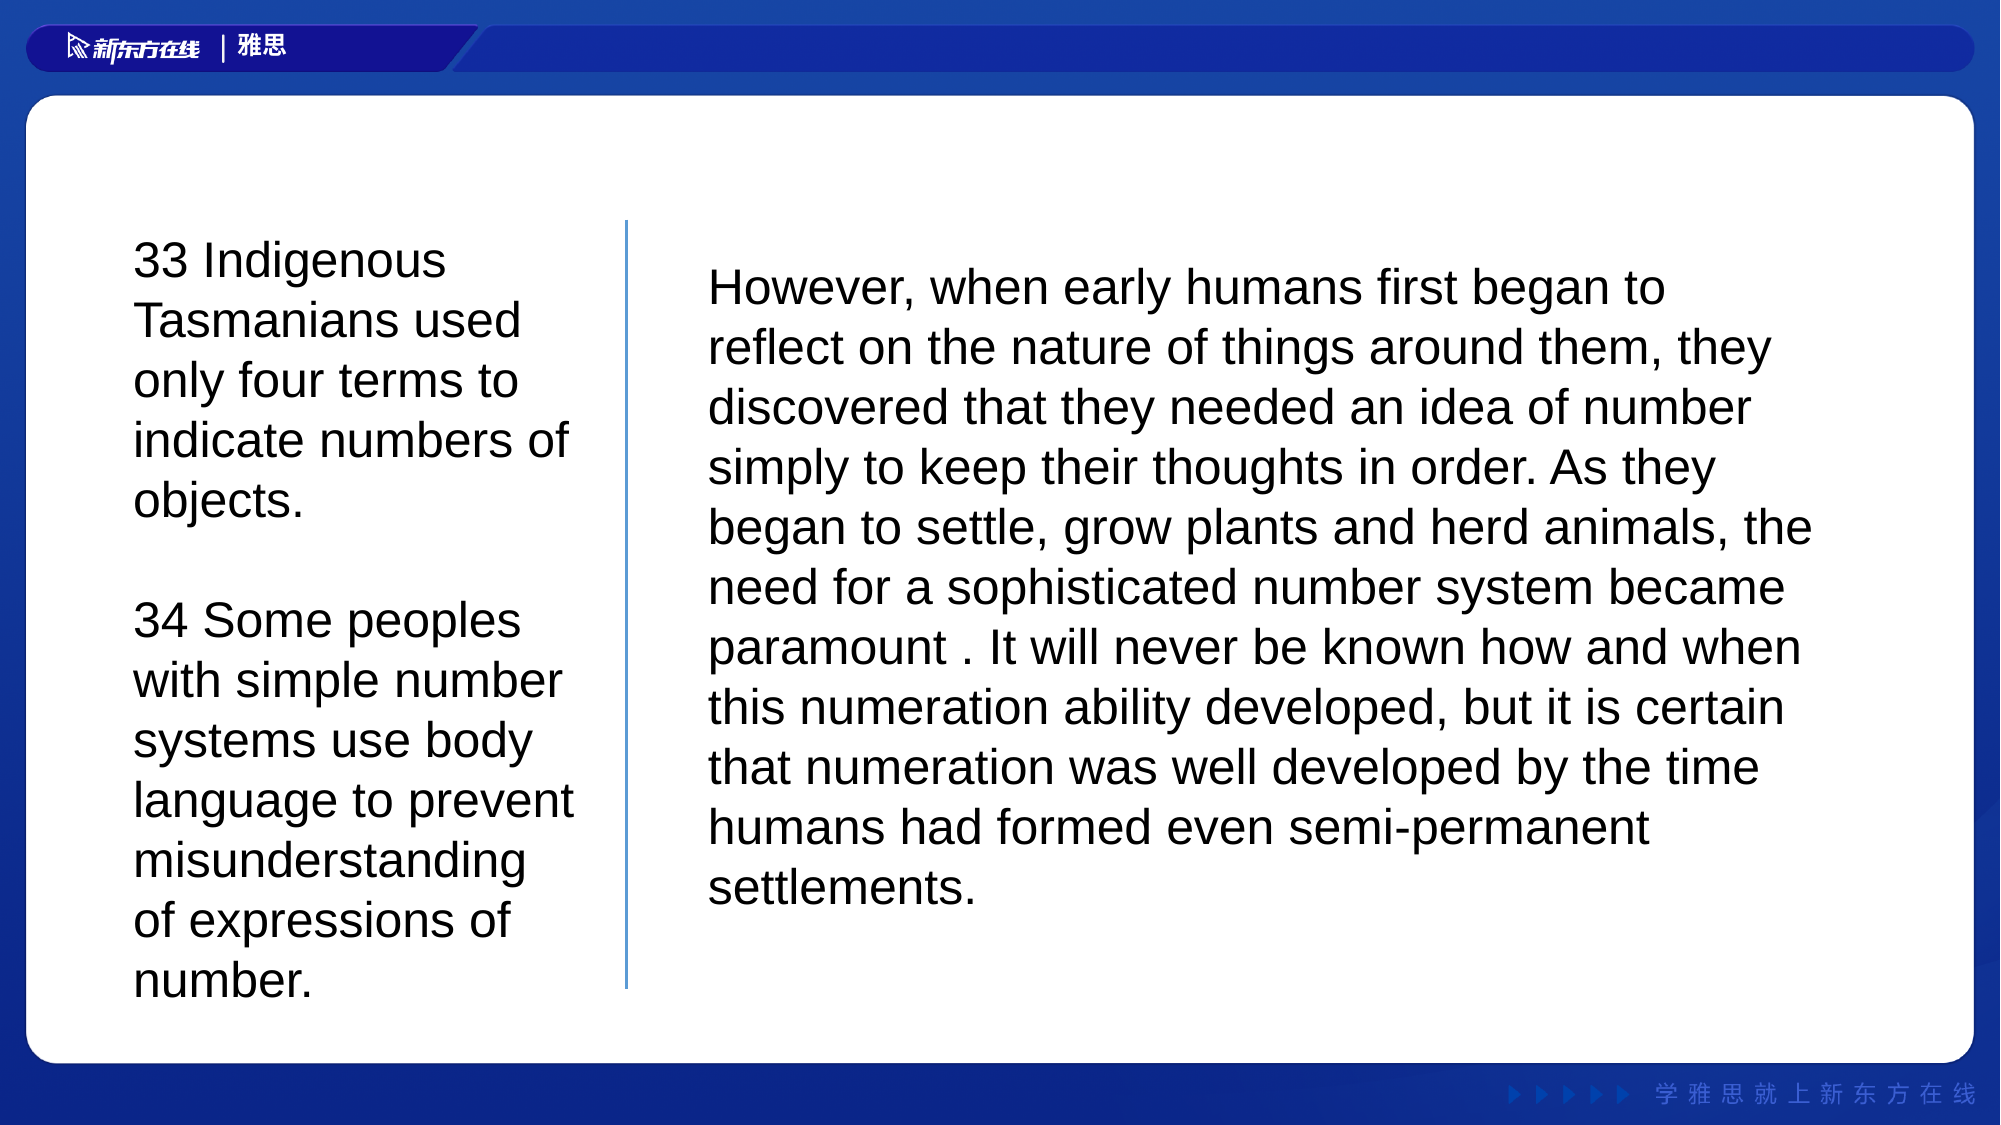

33 Indigenous Tasmanians used only four terms to indicate numbers of objects.

34 Some peoples with simple number systems use body language to prevent misunderstanding of expressions of number.
#
However, when early humans first began to reflect on the nature of things around them, they discovered that they needed an idea of number simply to keep their thoughts in order. As they began to settle, grow plants and herd animals, the need for a sophisticated number system became paramount . It will never be known how and when this numeration ability developed, but it is certain that numeration was well developed by the time humans had formed even semi­-permanent settlements.